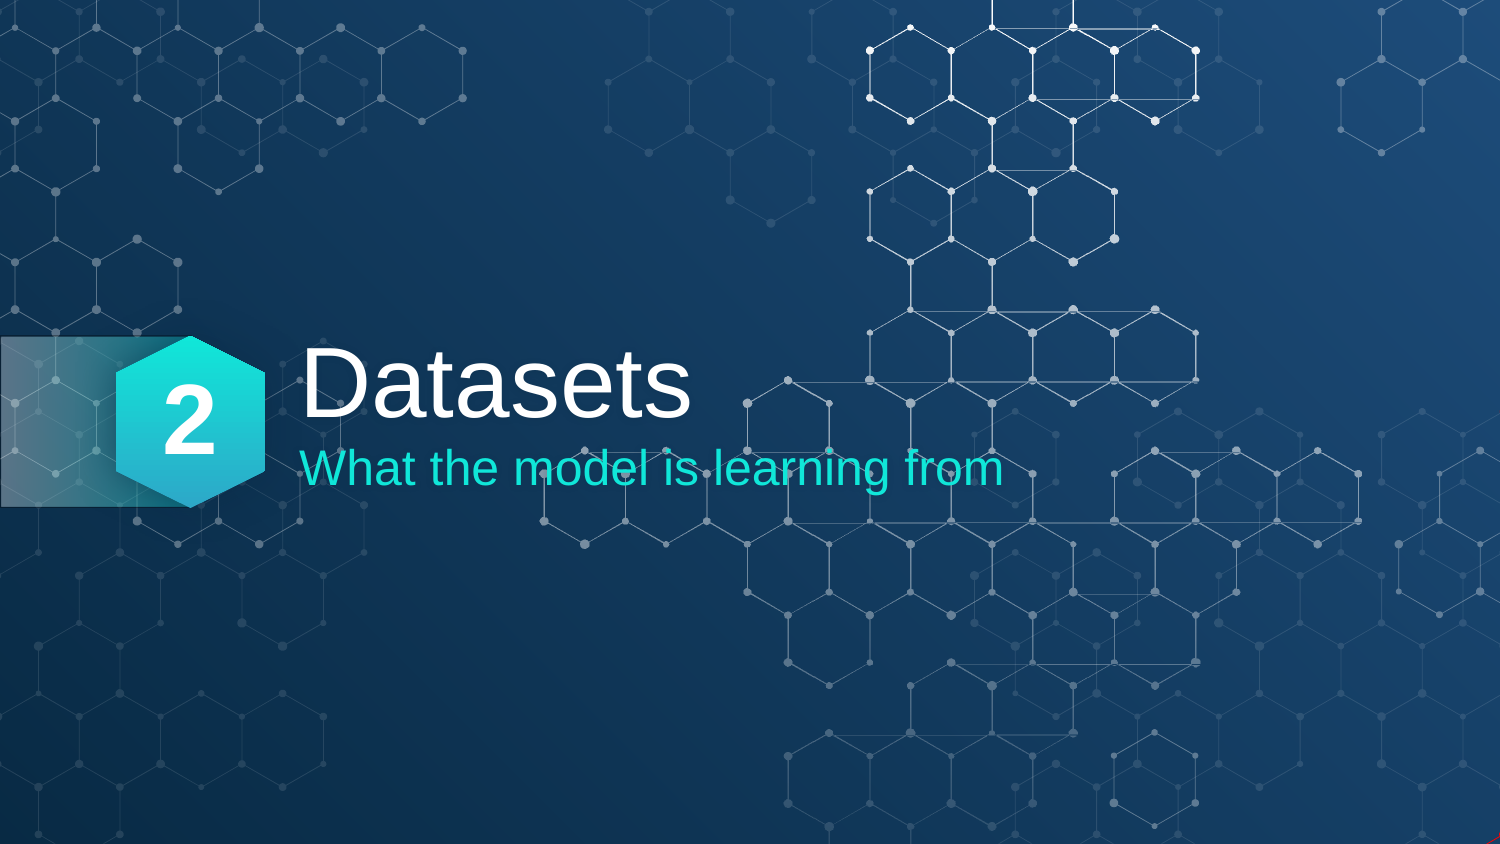

2
# Datasets
What the model is learning from